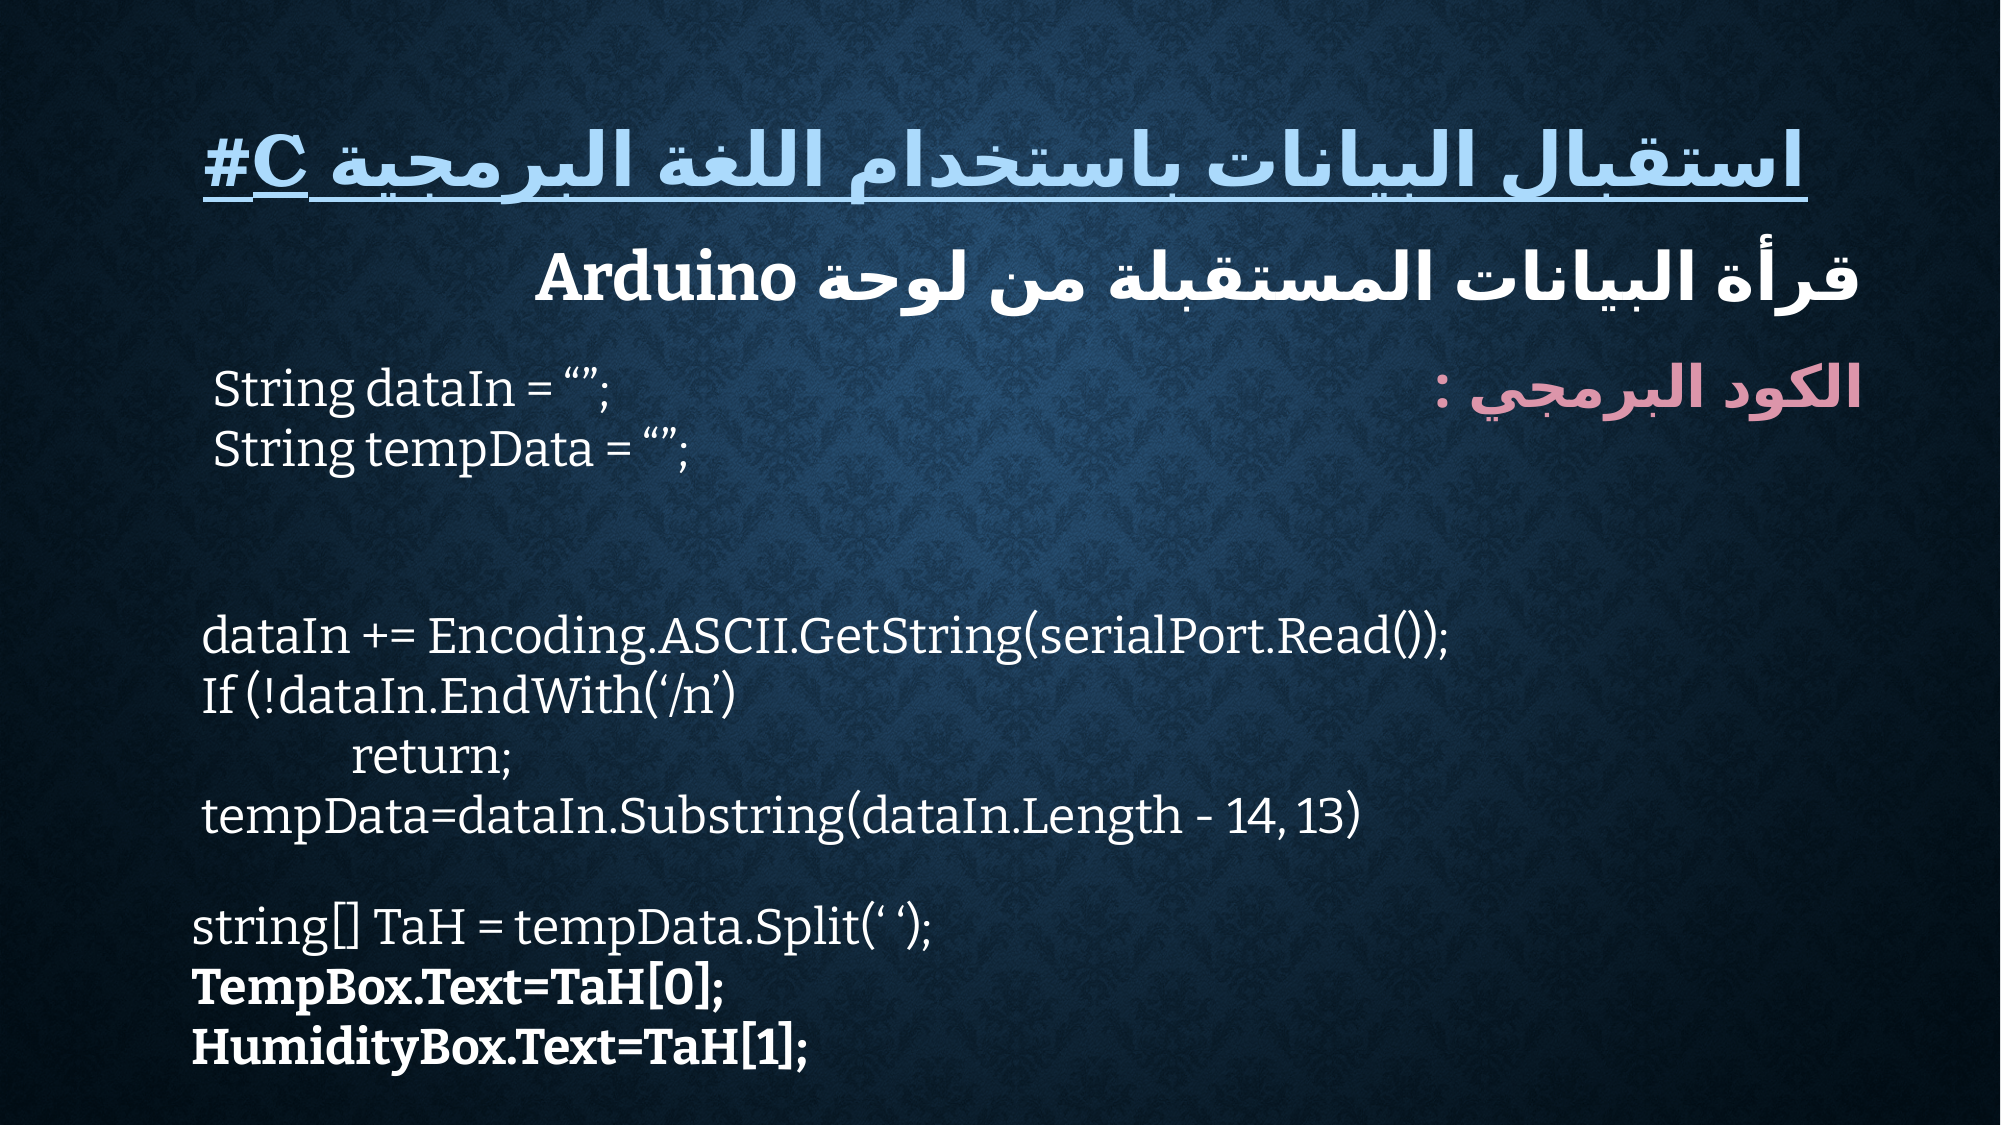

# استقبال البيانات باستخدام اللغة البرمجية C#
قرأة البيانات المستقبلة من لوحة Arduino
الكود البرمجي :

String dataIn = “”;
String tempData = “”;
dataIn += Encoding.ASCII.GetString(serialPort.Read());
If (!dataIn.EndWith(‘/n’)
	return;
tempData=dataIn.Substring(dataIn.Length - 14, 13)
string[] TaH = tempData.Split(‘ ‘);
TempBox.Text=TaH[0];
HumidityBox.Text=TaH[1];